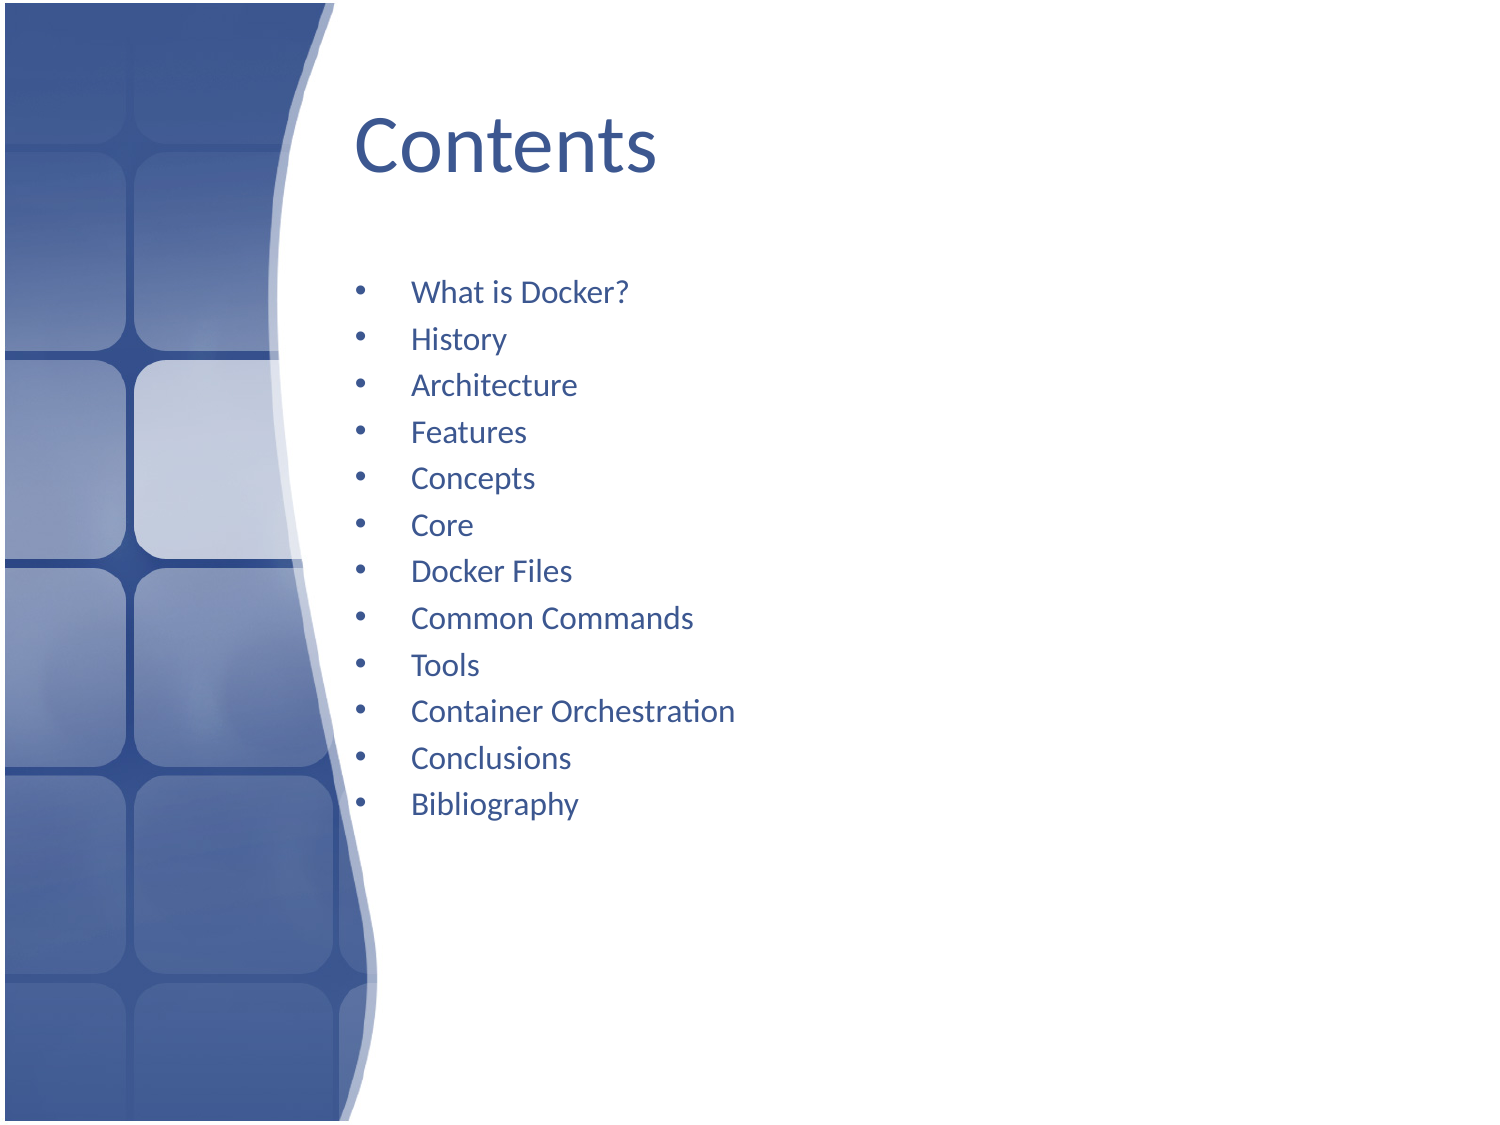

# Contents
What is Docker?
History
Architecture
Features
Concepts
Core
Docker Files
Common Commands
Tools
Container Orchestration
Conclusions
Bibliography